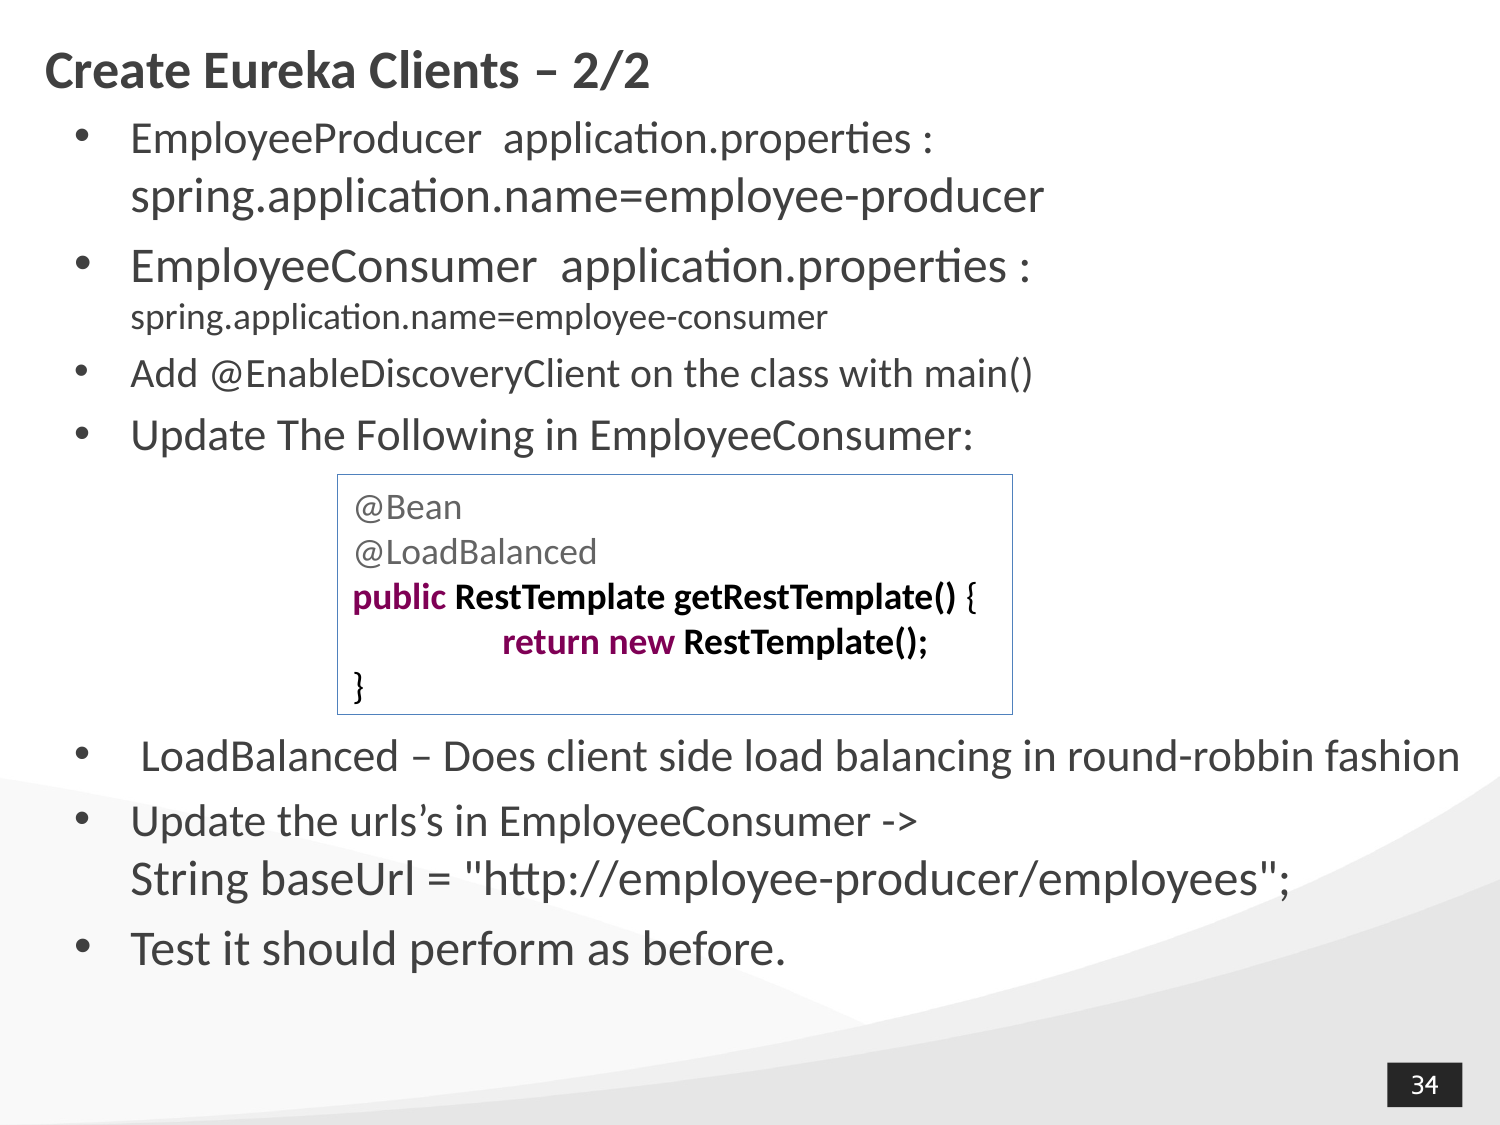

# Create Eureka Clients – 2/2
EmployeeProducer  application.properties :
spring.application.name=employee-producer
EmployeeConsumer  application.properties :
spring.application.name=employee-consumer
Add @EnableDiscoveryClient on the class with main()
Update The Following in EmployeeConsumer:

 LoadBalanced – Does client side load balancing in round-robbin fashion
Update the urls’s in EmployeeConsumer ->
String baseUrl = "http://employee-producer/employees";
Test it should perform as before.

@Bean
@LoadBalanced
public RestTemplate getRestTemplate() {
	return new RestTemplate();
}